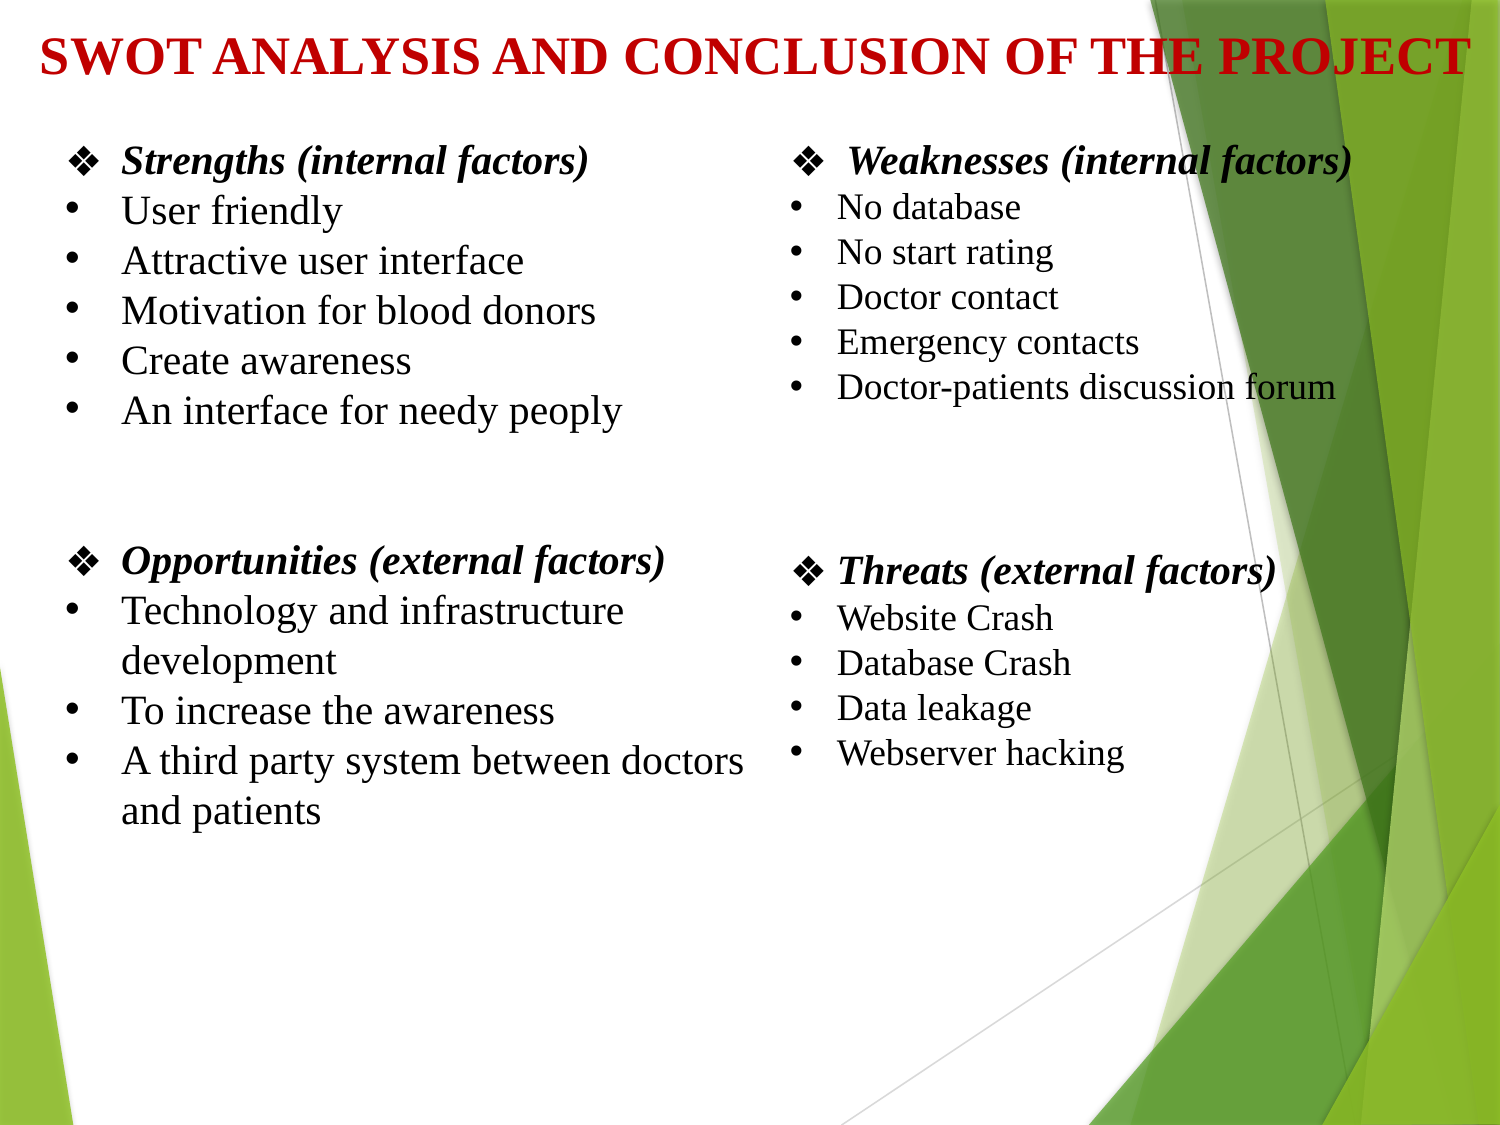

SWOT ANALYSIS AND CONCLUSION OF THE PROJECT
Strengths (internal factors)
User friendly
Attractive user interface
Motivation for blood donors
Create awareness
An interface for needy peoply

Opportunities (external factors)
Technology and infrastructure development
To increase the awareness
A third party system between doctors and patients

Weaknesses (internal factors)
No database
No start rating
Doctor contact
Emergency contacts
Doctor-patients discussion forum

Threats (external factors)
Website Crash
Database Crash
Data leakage
Webserver hacking